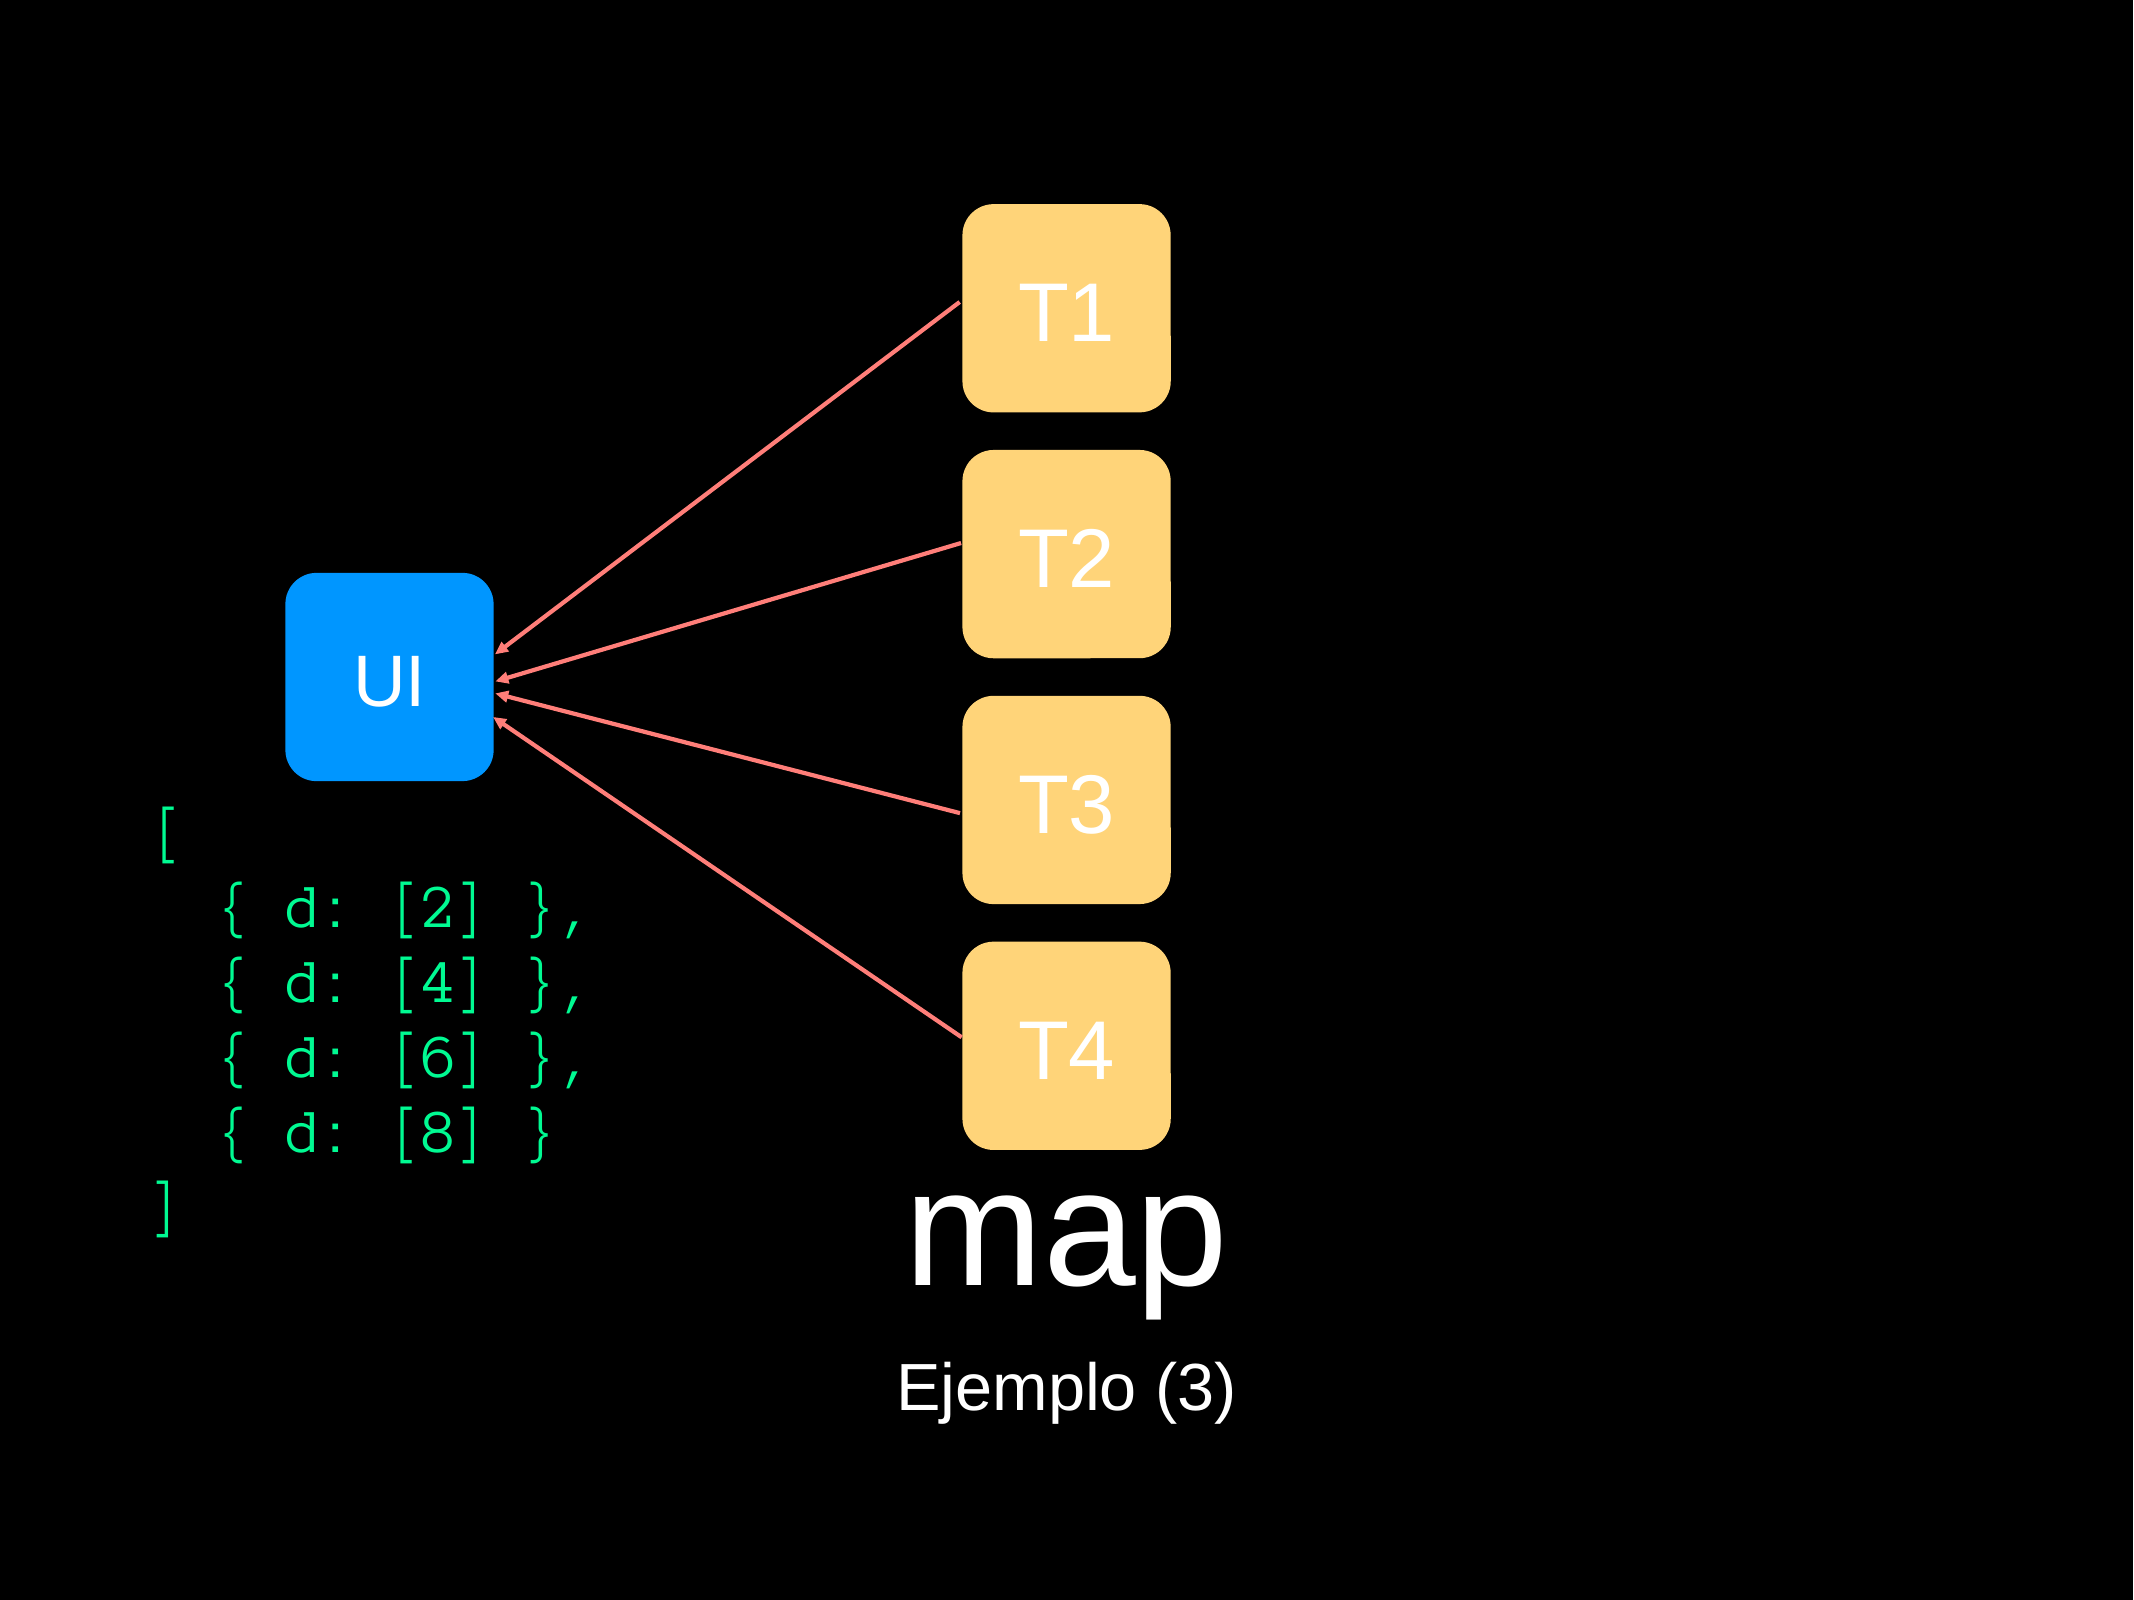

T1

T2

UI

T3

[
  { d: [2] },
  { d: [4] },
  { d: [6] },
  { d: [8] }
]
T4
# map
Ejemplo (3)